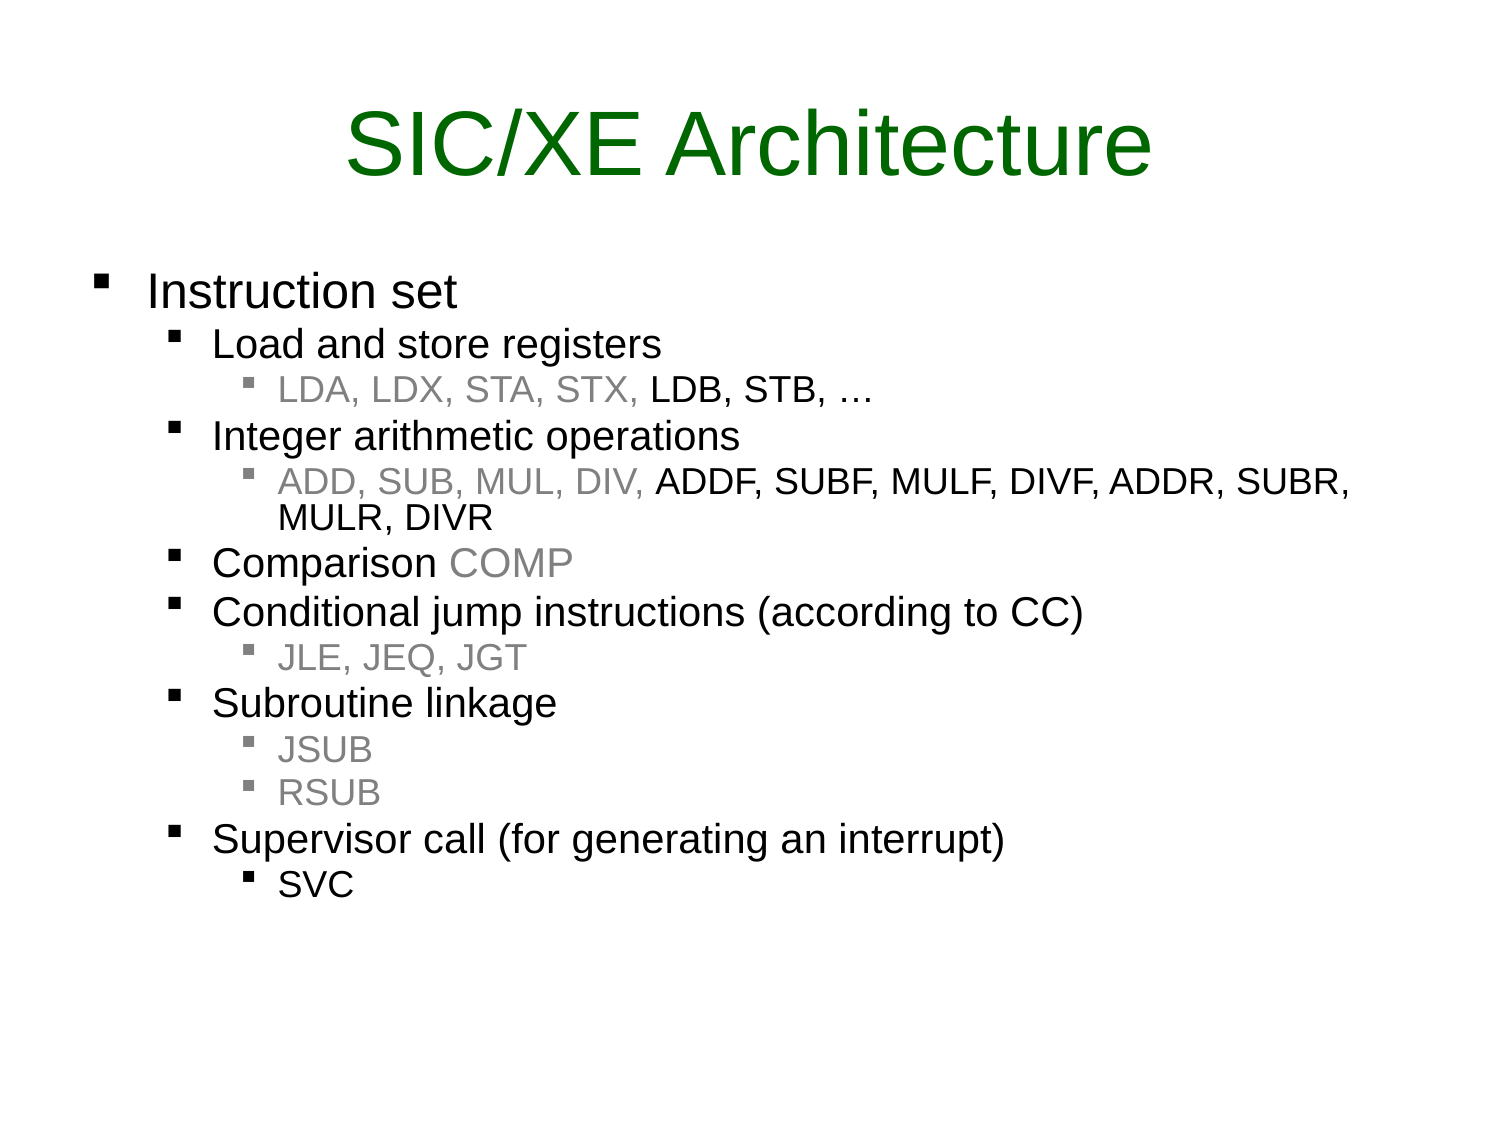

# SIC/XE Architecture
Instruction set
Load and store registers
LDA, LDX, STA, STX, LDB, STB, …
Integer arithmetic operations
ADD, SUB, MUL, DIV, ADDF, SUBF, MULF, DIVF, ADDR, SUBR, MULR, DIVR
Comparison COMP
Conditional jump instructions (according to CC)
JLE, JEQ, JGT
Subroutine linkage
JSUB
RSUB
Supervisor call (for generating an interrupt)
SVC